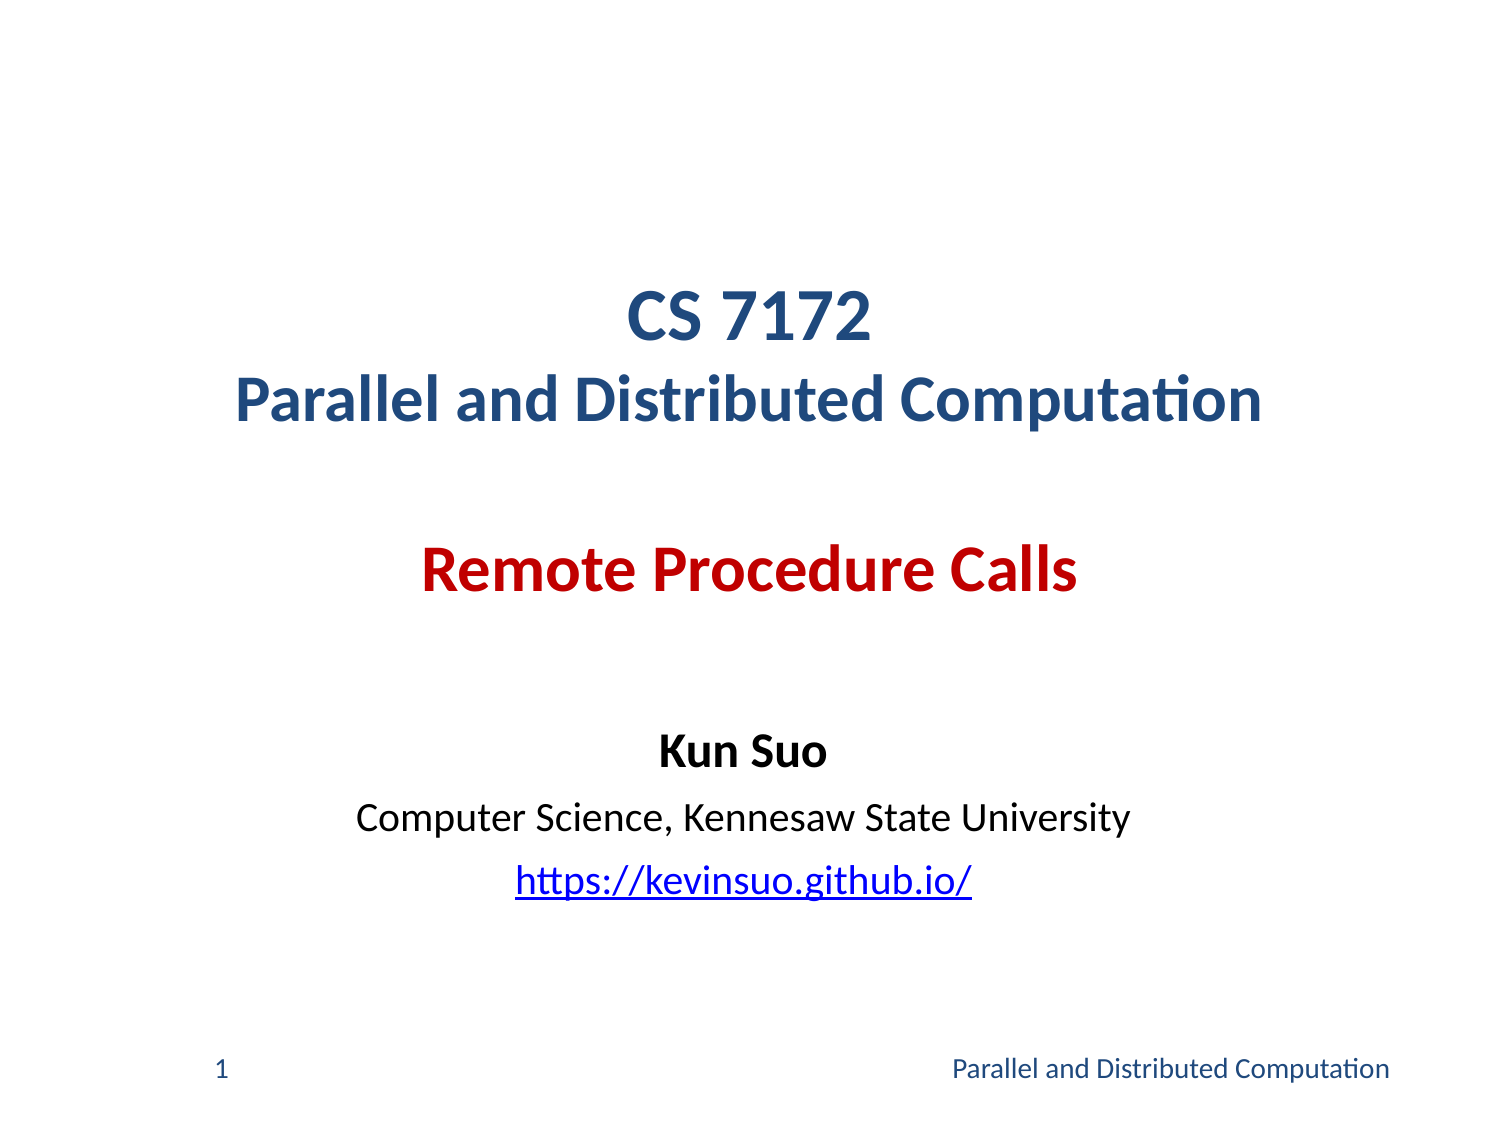

# CS 7172 Parallel and Distributed Computation Remote Procedure Calls

Kun Suo
Computer Science, Kennesaw State University
https://kevinsuo.github.io/
1
Parallel and Distributed Computation